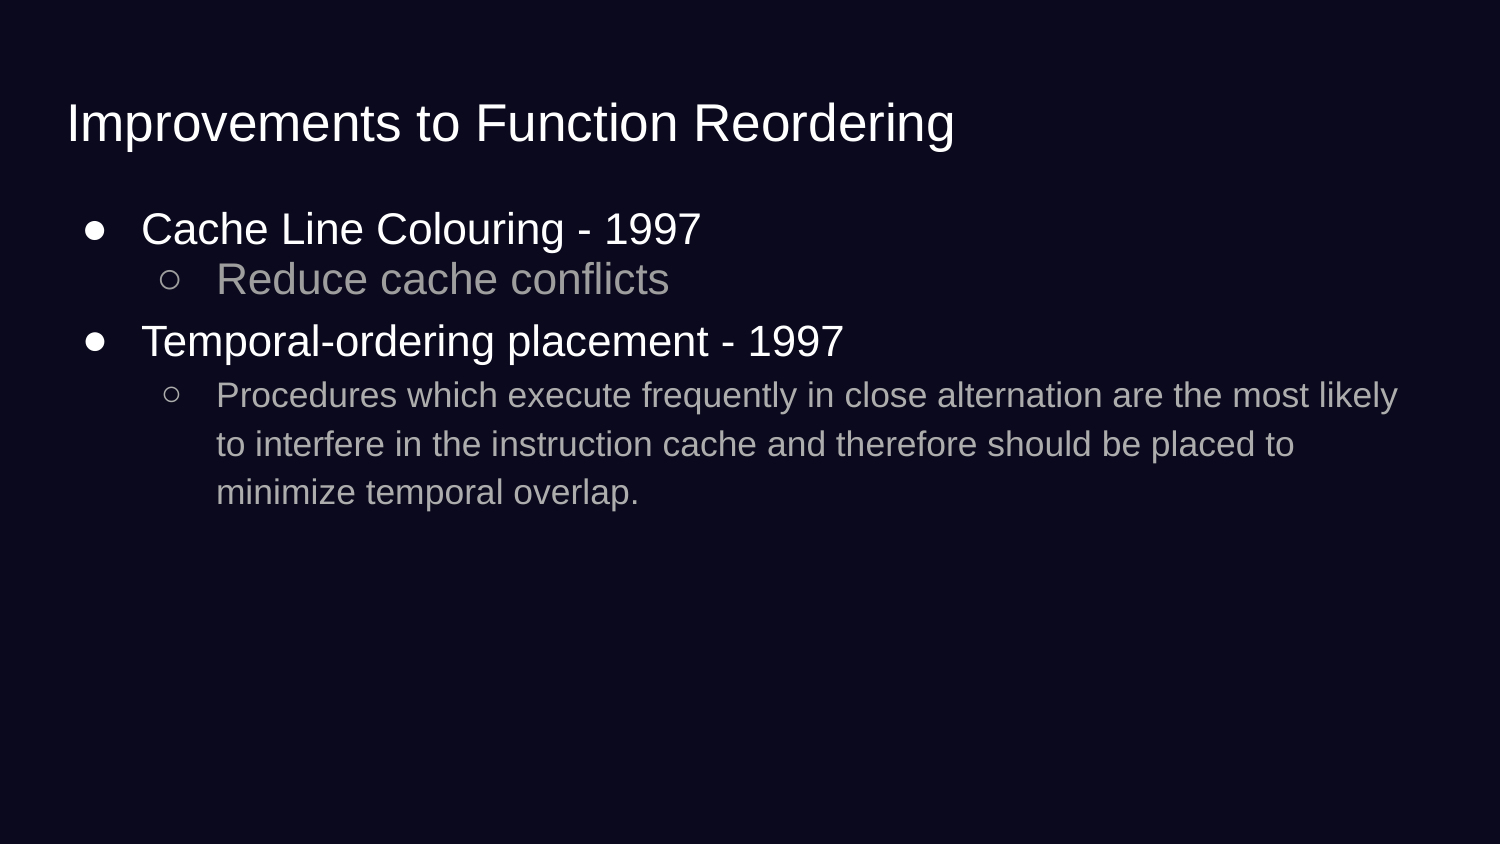

# Improvements to Function Reordering

Cache Line Colouring - 1997
Reduce cache conflicts
Temporal-ordering placement - 1997
Procedures which execute frequently in close alternation are the most likely to interfere in the instruction cache and therefore should be placed to minimize temporal overlap.